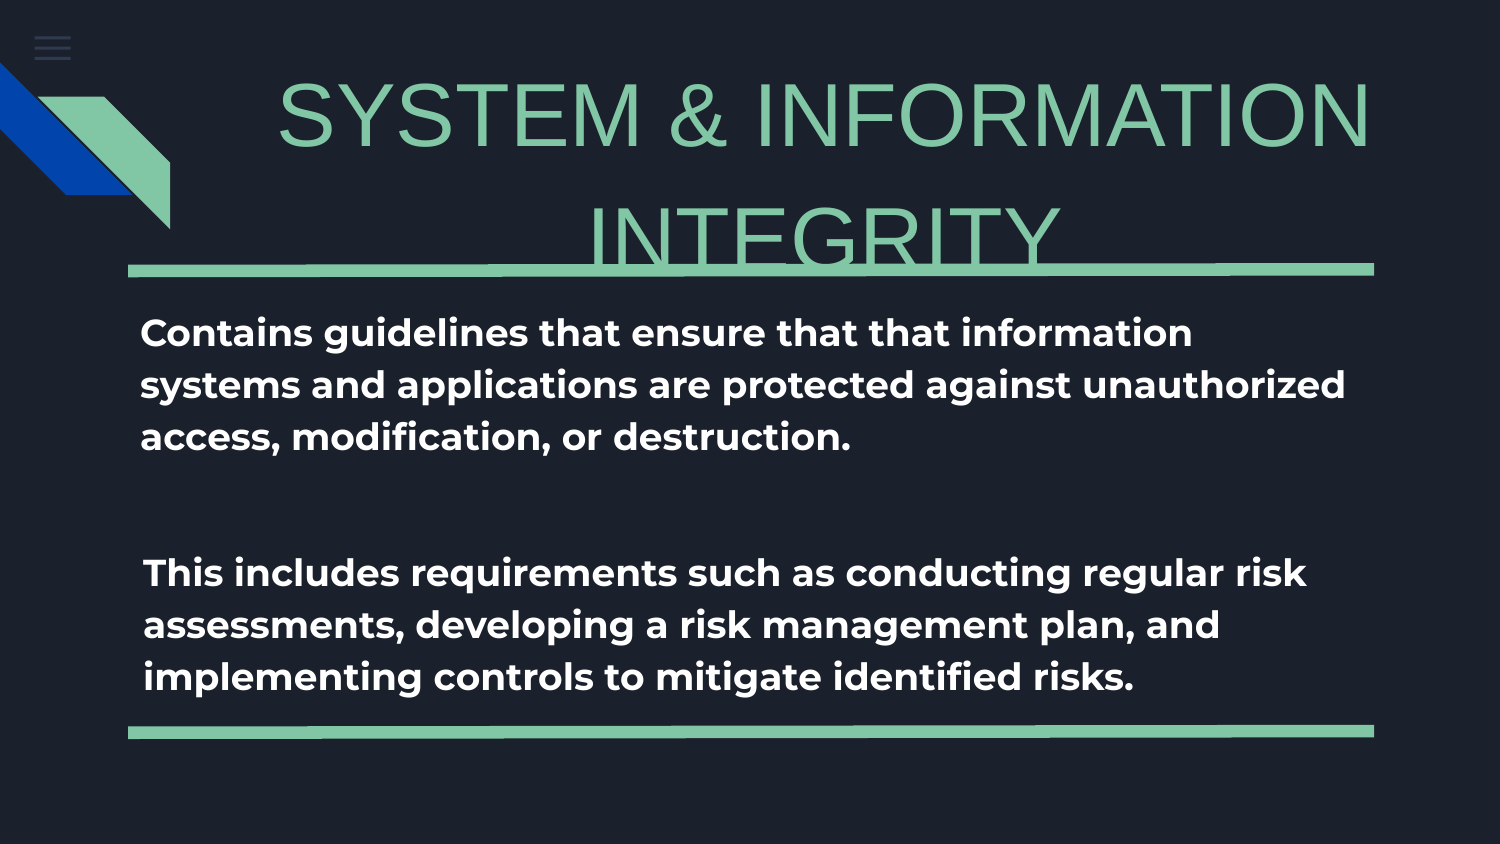

# SYSTEM & INFORMATION INTEGRITY
Contains guidelines that ensure that that information systems and applications are protected against unauthorized access, modification, or destruction.
This includes requirements such as conducting regular risk assessments, developing a risk management plan, and implementing controls to mitigate identified risks.